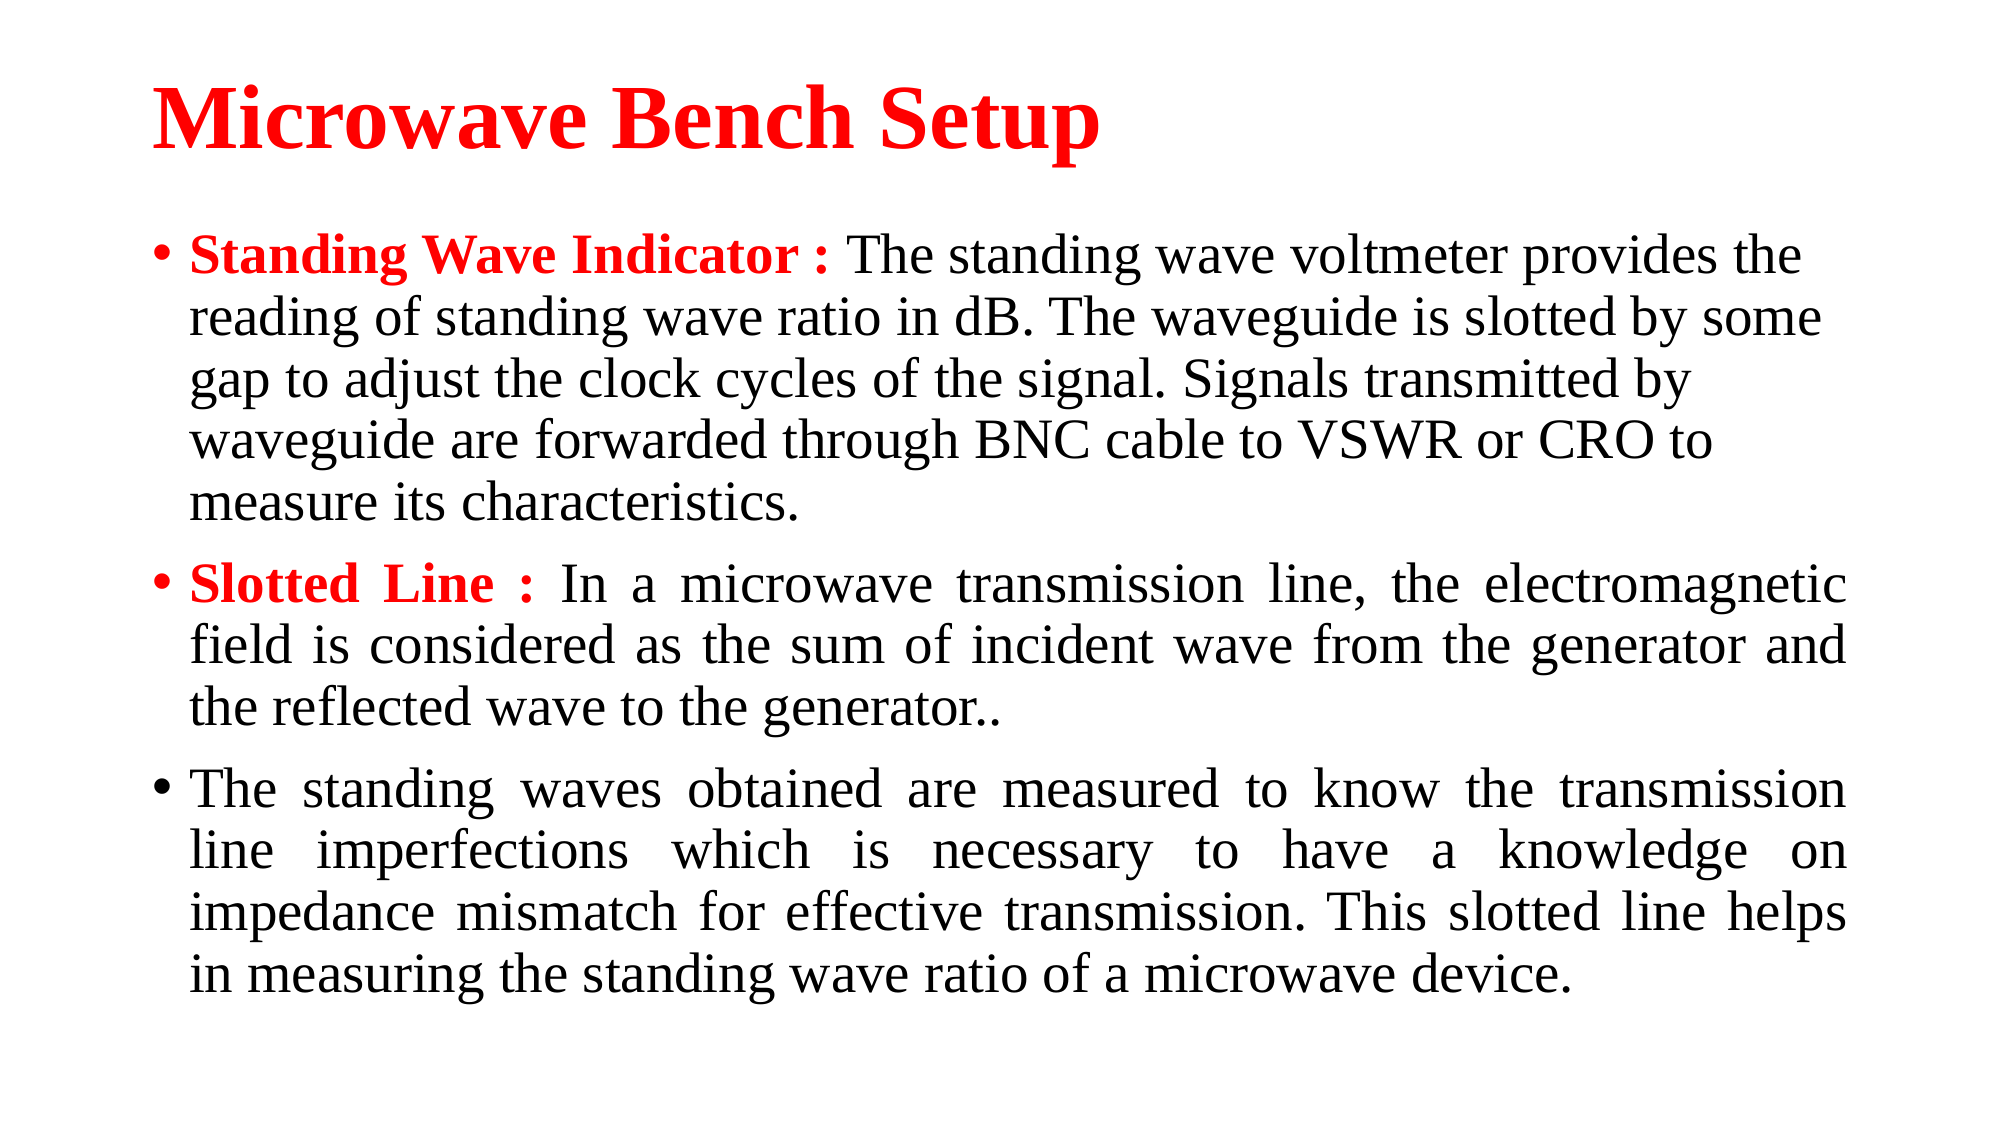

# Microwave Bench Setup
Standing Wave Indicator : The standing wave voltmeter provides the reading of standing wave ratio in dB. The waveguide is slotted by some gap to adjust the clock cycles of the signal. Signals transmitted by waveguide are forwarded through BNC cable to VSWR or CRO to measure its characteristics.
Slotted Line : In a microwave transmission line, the electromagnetic field is considered as the sum of incident wave from the generator and the reflected wave to the generator..
The standing waves obtained are measured to know the transmission line imperfections which is necessary to have a knowledge on impedance mismatch for effective transmission. This slotted line helps in measuring the standing wave ratio of a microwave device.